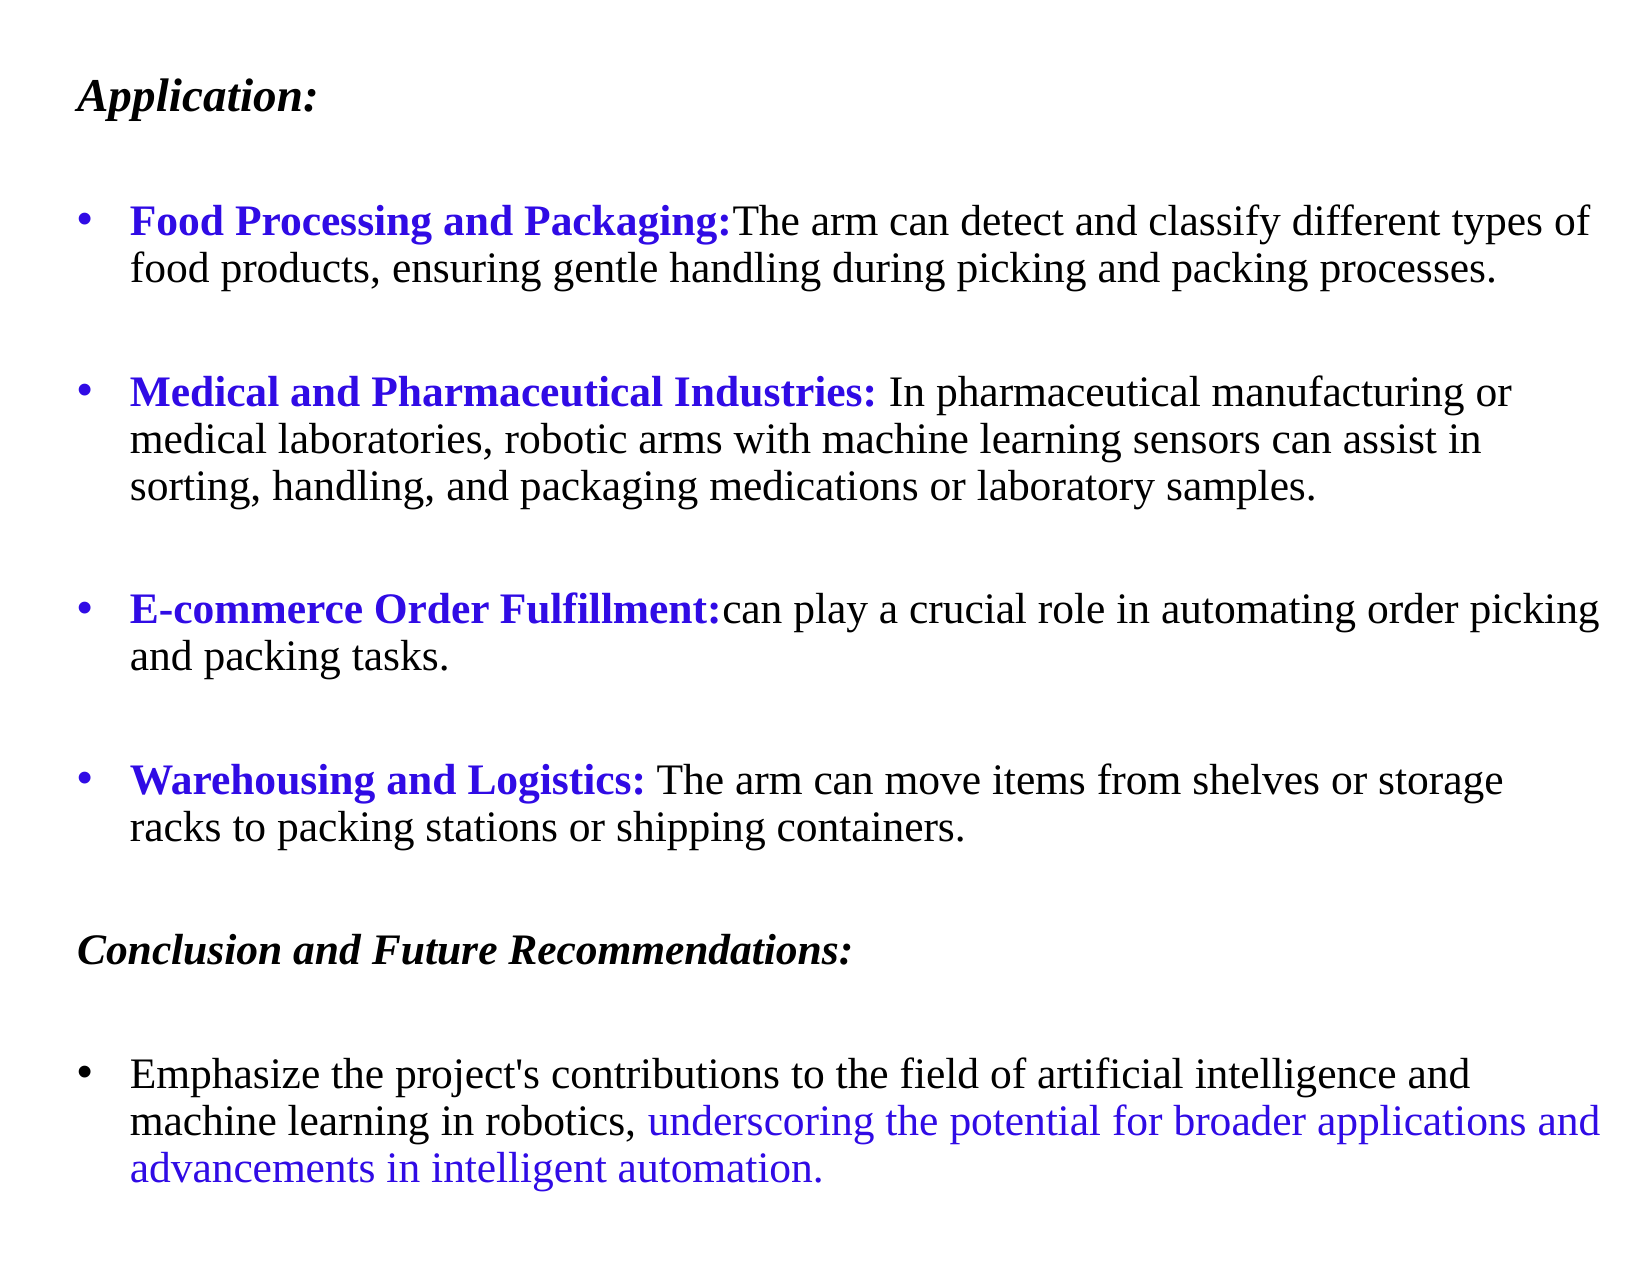

Application:

Food Processing and Packaging:The arm can detect and classify different types of food products, ensuring gentle handling during picking and packing processes.

Medical and Pharmaceutical Industries: In pharmaceutical manufacturing or medical laboratories, robotic arms with machine learning sensors can assist in sorting, handling, and packaging medications or laboratory samples.

E-commerce Order Fulfillment:can play a crucial role in automating order picking and packing tasks.

Warehousing and Logistics: The arm can move items from shelves or storage racks to packing stations or shipping containers.

Conclusion and Future Recommendations:

Emphasize the project's contributions to the field of artificial intelligence and machine learning in robotics, underscoring the potential for broader applications and advancements in intelligent automation.